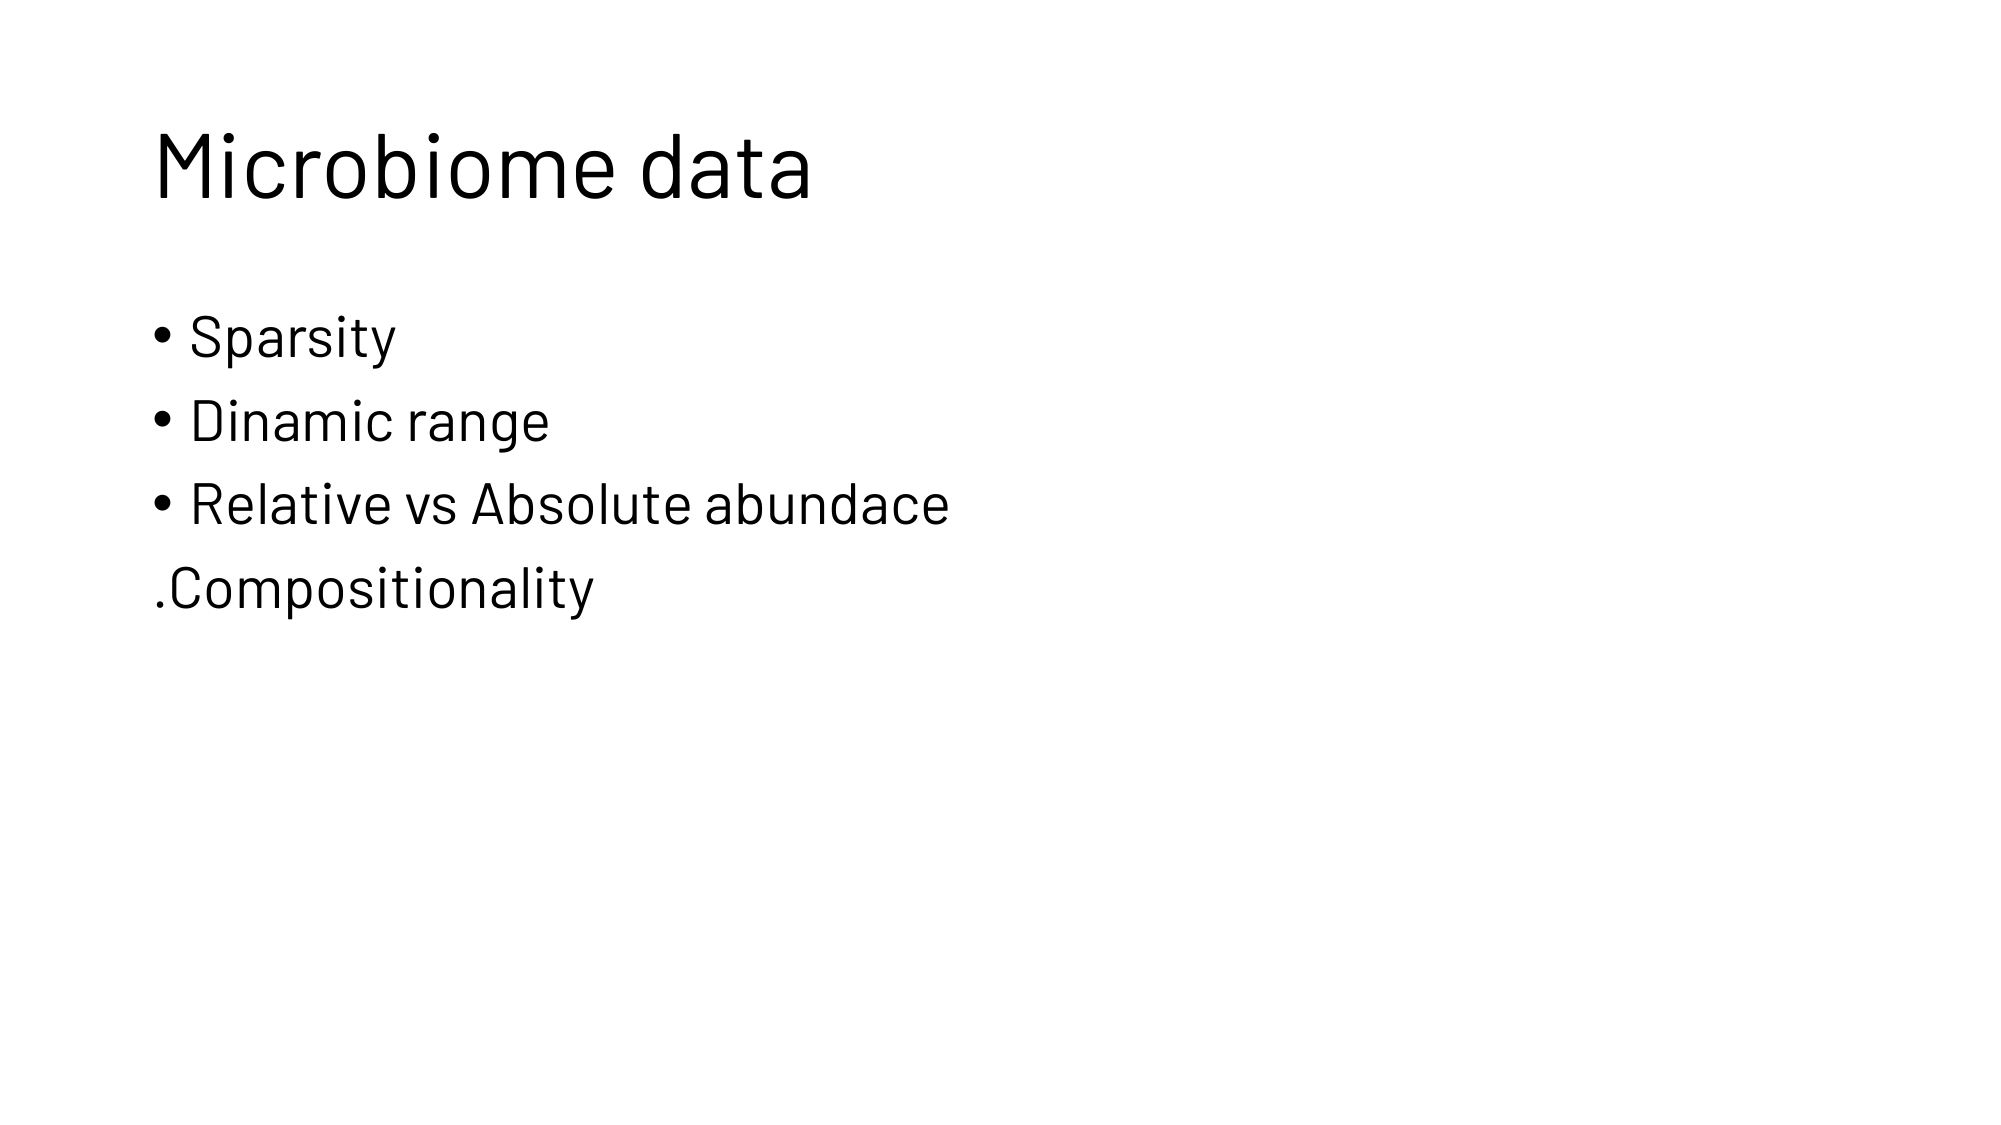

# Microbiome data
Sparsity
Dinamic range
Relative vs Absolute abundace
.Compositionality